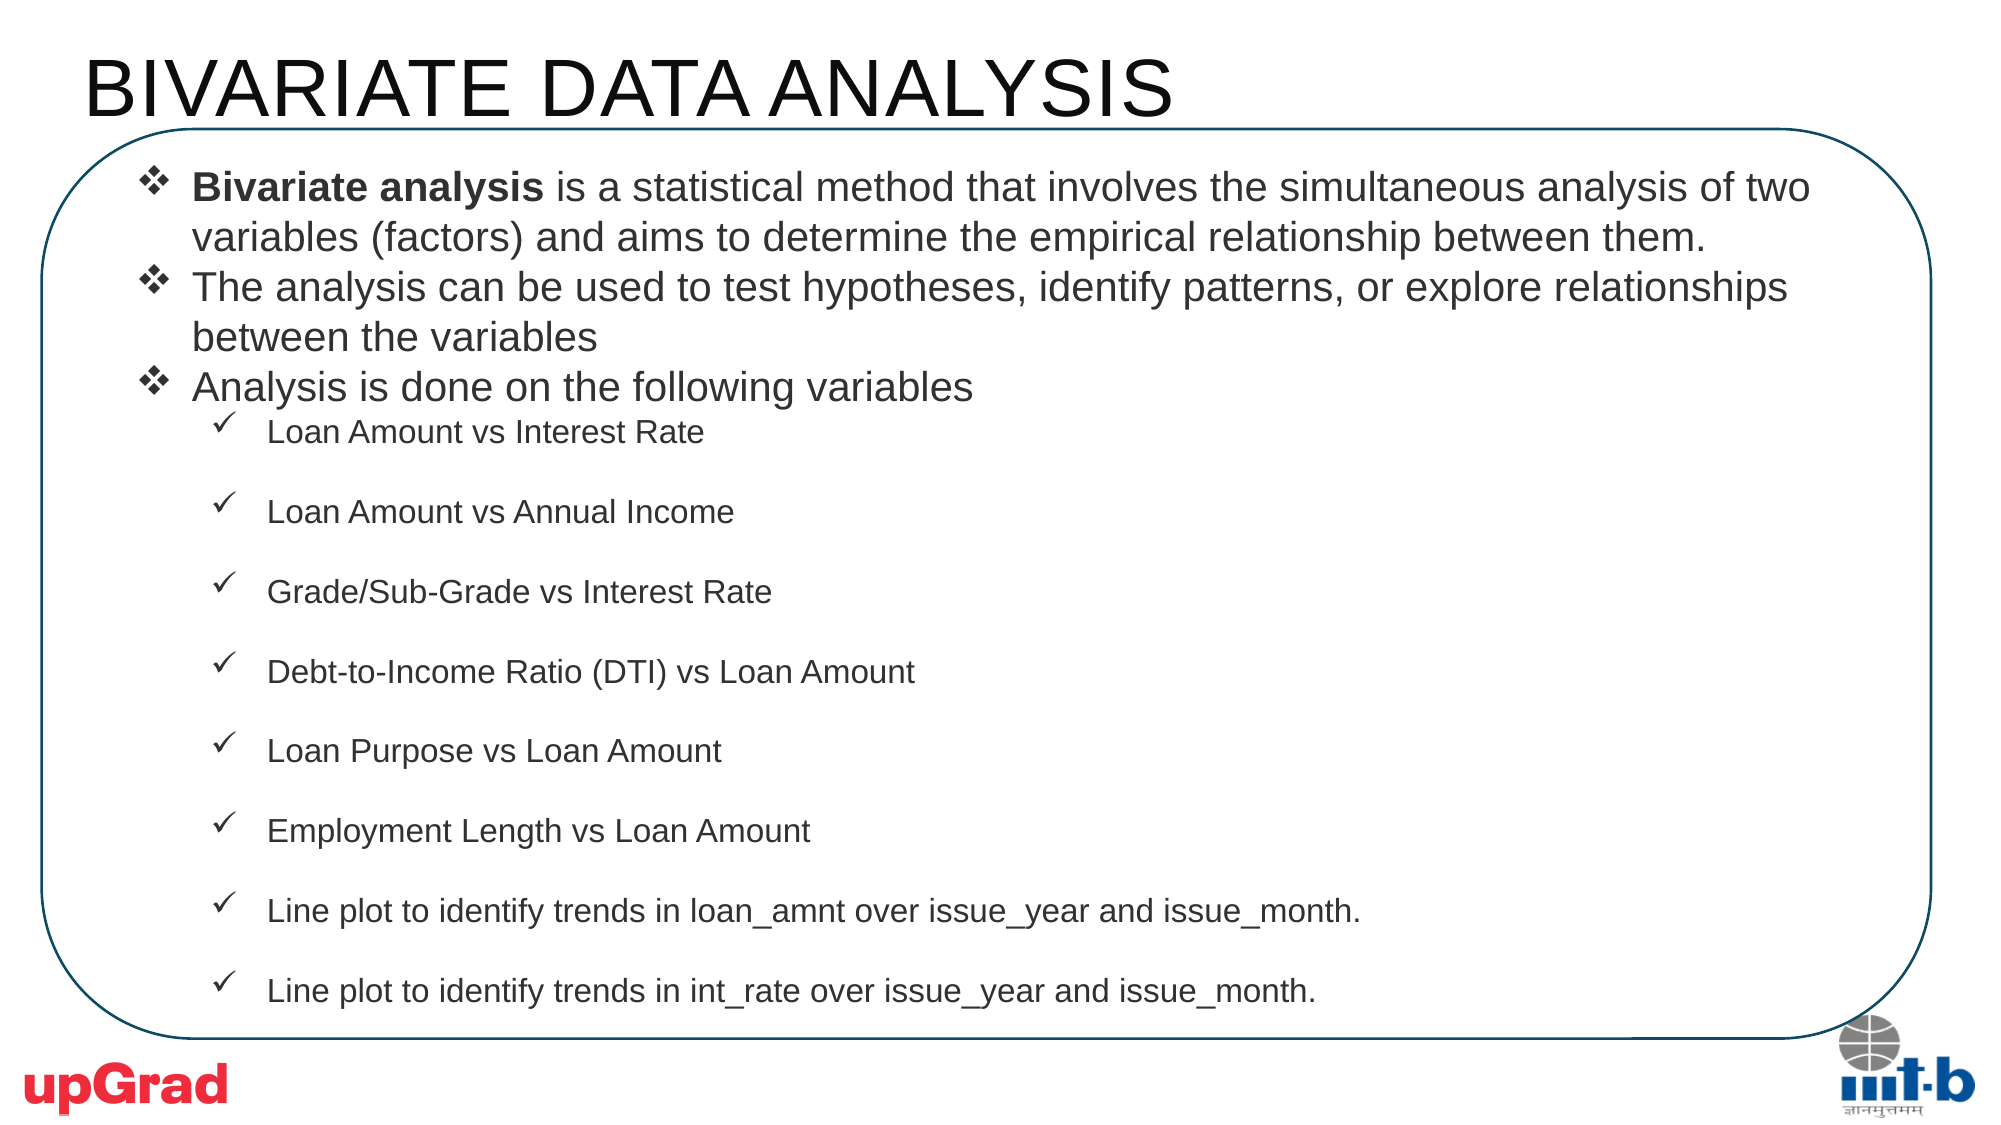

Bivariate Data Analysis

Bivariate analysis is a statistical method that involves the simultaneous analysis of two variables (factors) and aims to determine the empirical relationship between them.
The analysis can be used to test hypotheses, identify patterns, or explore relationships between the variables
Analysis is done on the following variables
Loan Amount vs Interest Rate

Loan Amount vs Annual Income

Grade/Sub-Grade vs Interest Rate

Debt-to-Income Ratio (DTI) vs Loan Amount

Loan Purpose vs Loan Amount

Employment Length vs Loan Amount

Line plot to identify trends in loan_amnt over issue_year and issue_month.

Line plot to identify trends in int_rate over issue_year and issue_month.